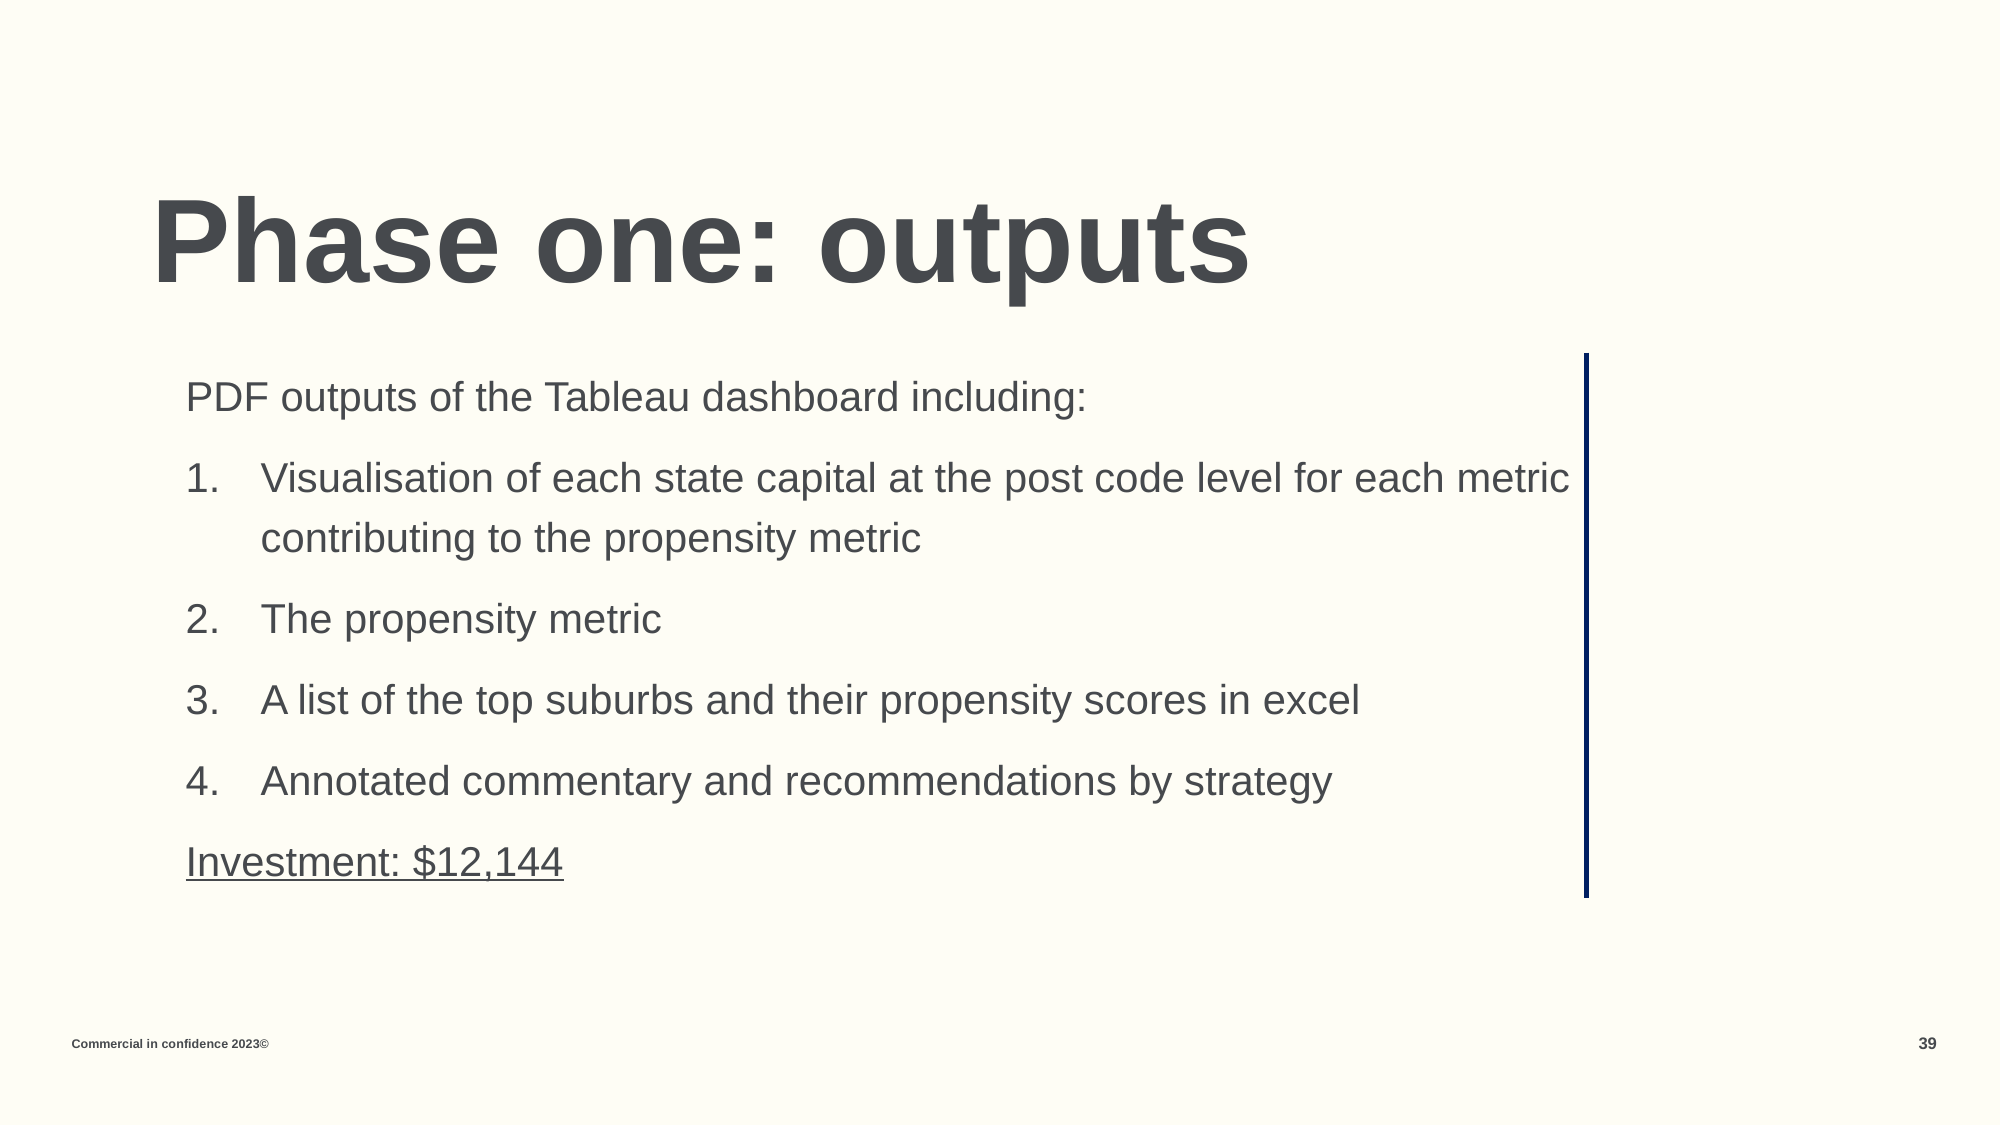

# Phase one: outputs
PDF outputs of the Tableau dashboard including:
Visualisation of each state capital at the post code level for each metric contributing to the propensity metric
The propensity metric
A list of the top suburbs and their propensity scores in excel
Annotated commentary and recommendations by strategy
Investment: $12,144

Commercial in confidence 2023©
39